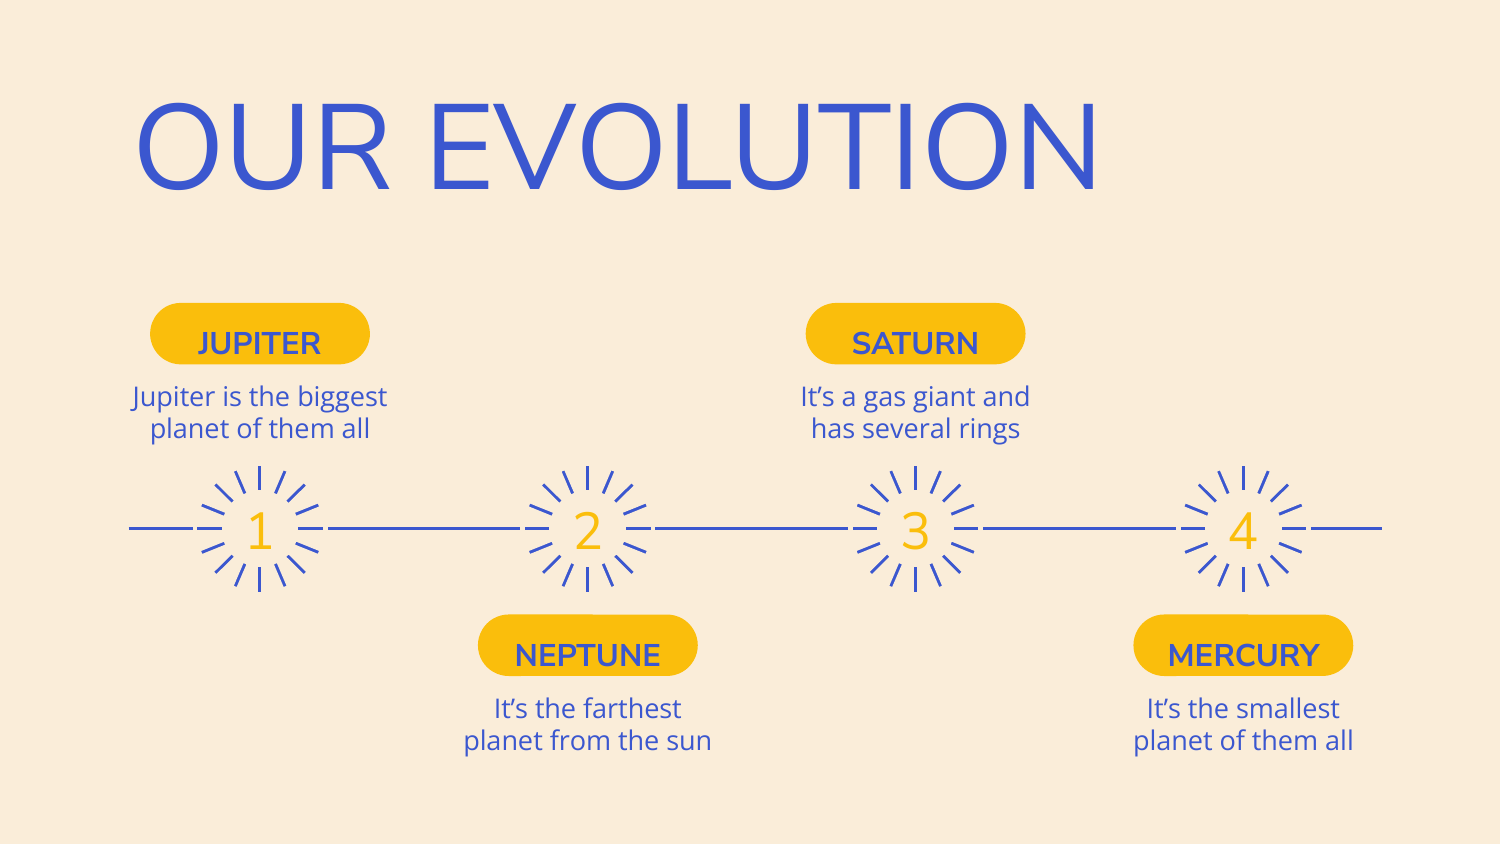

# OUR EVOLUTION

JUPITER

SATURN
Jupiter is the biggest planet of them all
It’s a gas giant and has several rings
1
2
3
4

NEPTUNE

MERCURY
It’s the farthest planet from the sun
It’s the smallest planet of them all